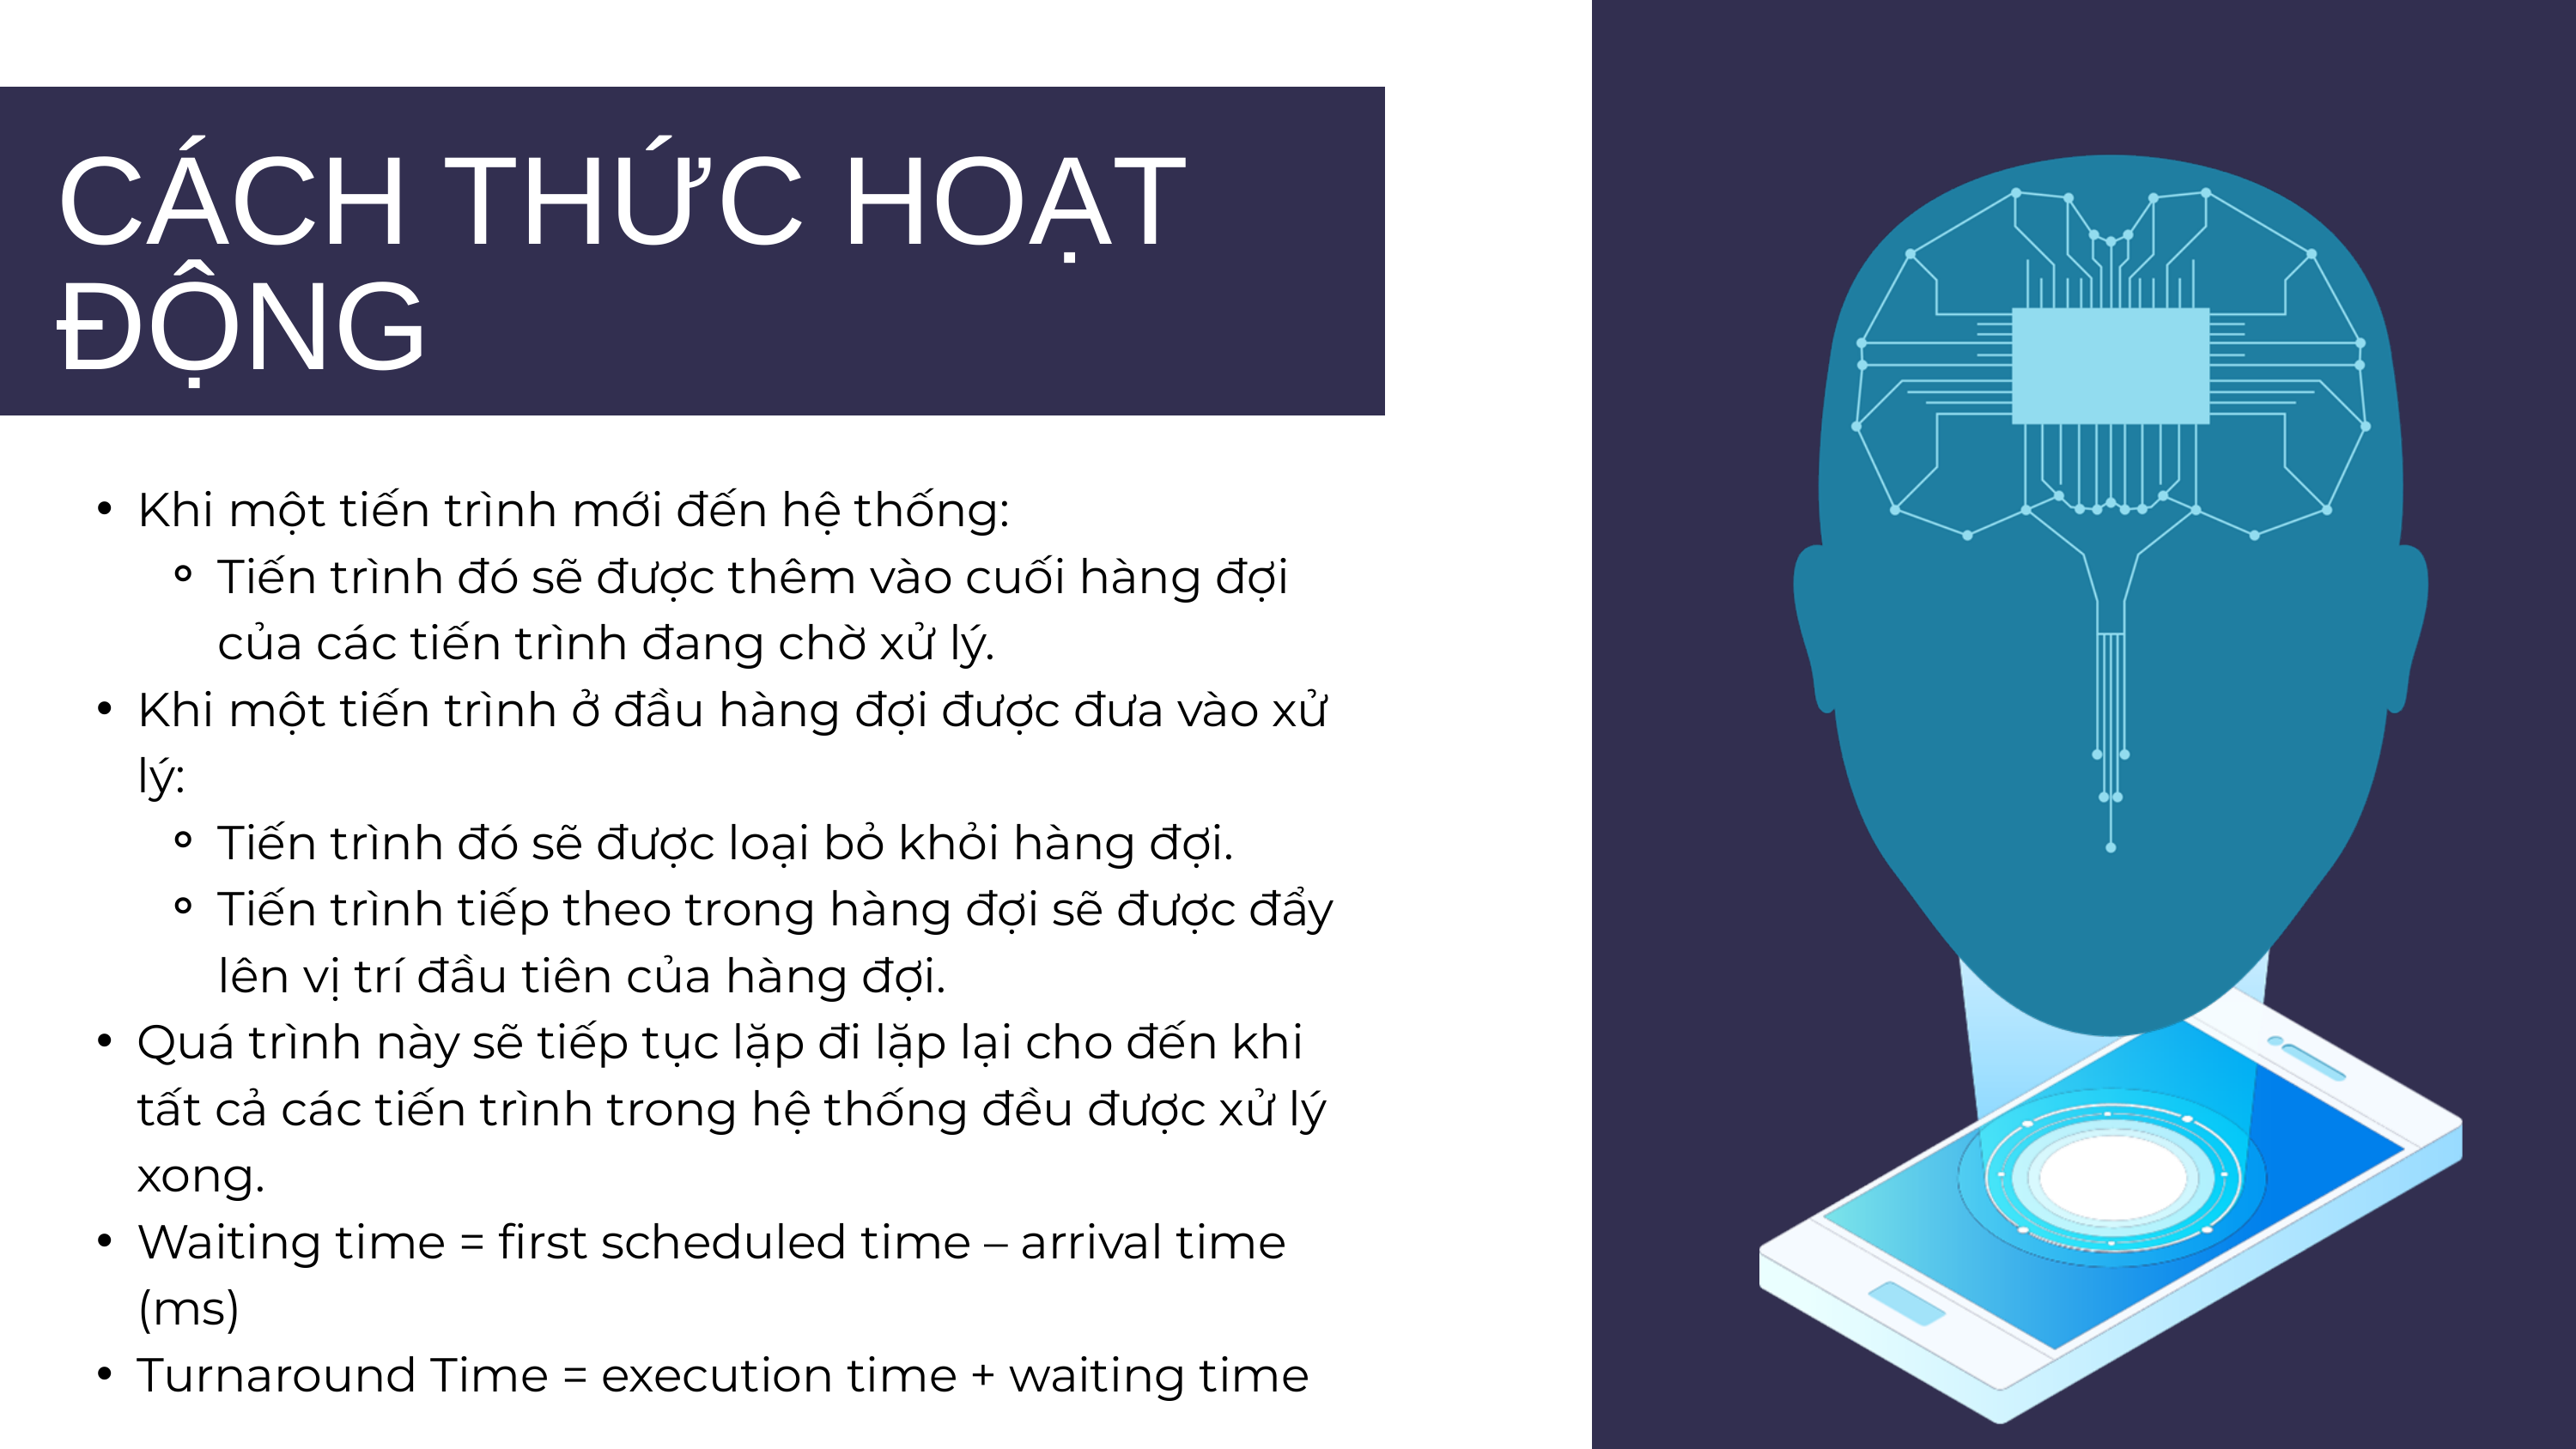

OUR TEAM
CÁCH THỨC HOẠT ĐỘNG

Khi một tiến trình mới đến hệ thống:
Tiến trình đó sẽ được thêm vào cuối hàng đợi của các tiến trình đang chờ xử lý.
Khi một tiến trình ở đầu hàng đợi được đưa vào xử lý:
Tiến trình đó sẽ được loại bỏ khỏi hàng đợi.
Tiến trình tiếp theo trong hàng đợi sẽ được đẩy lên vị trí đầu tiên của hàng đợi.
Quá trình này sẽ tiếp tục lặp đi lặp lại cho đến khi tất cả các tiến trình trong hệ thống đều được xử lý xong.
Waiting time = first scheduled time – arrival time (ms)
Turnaround Time = execution time + waiting time